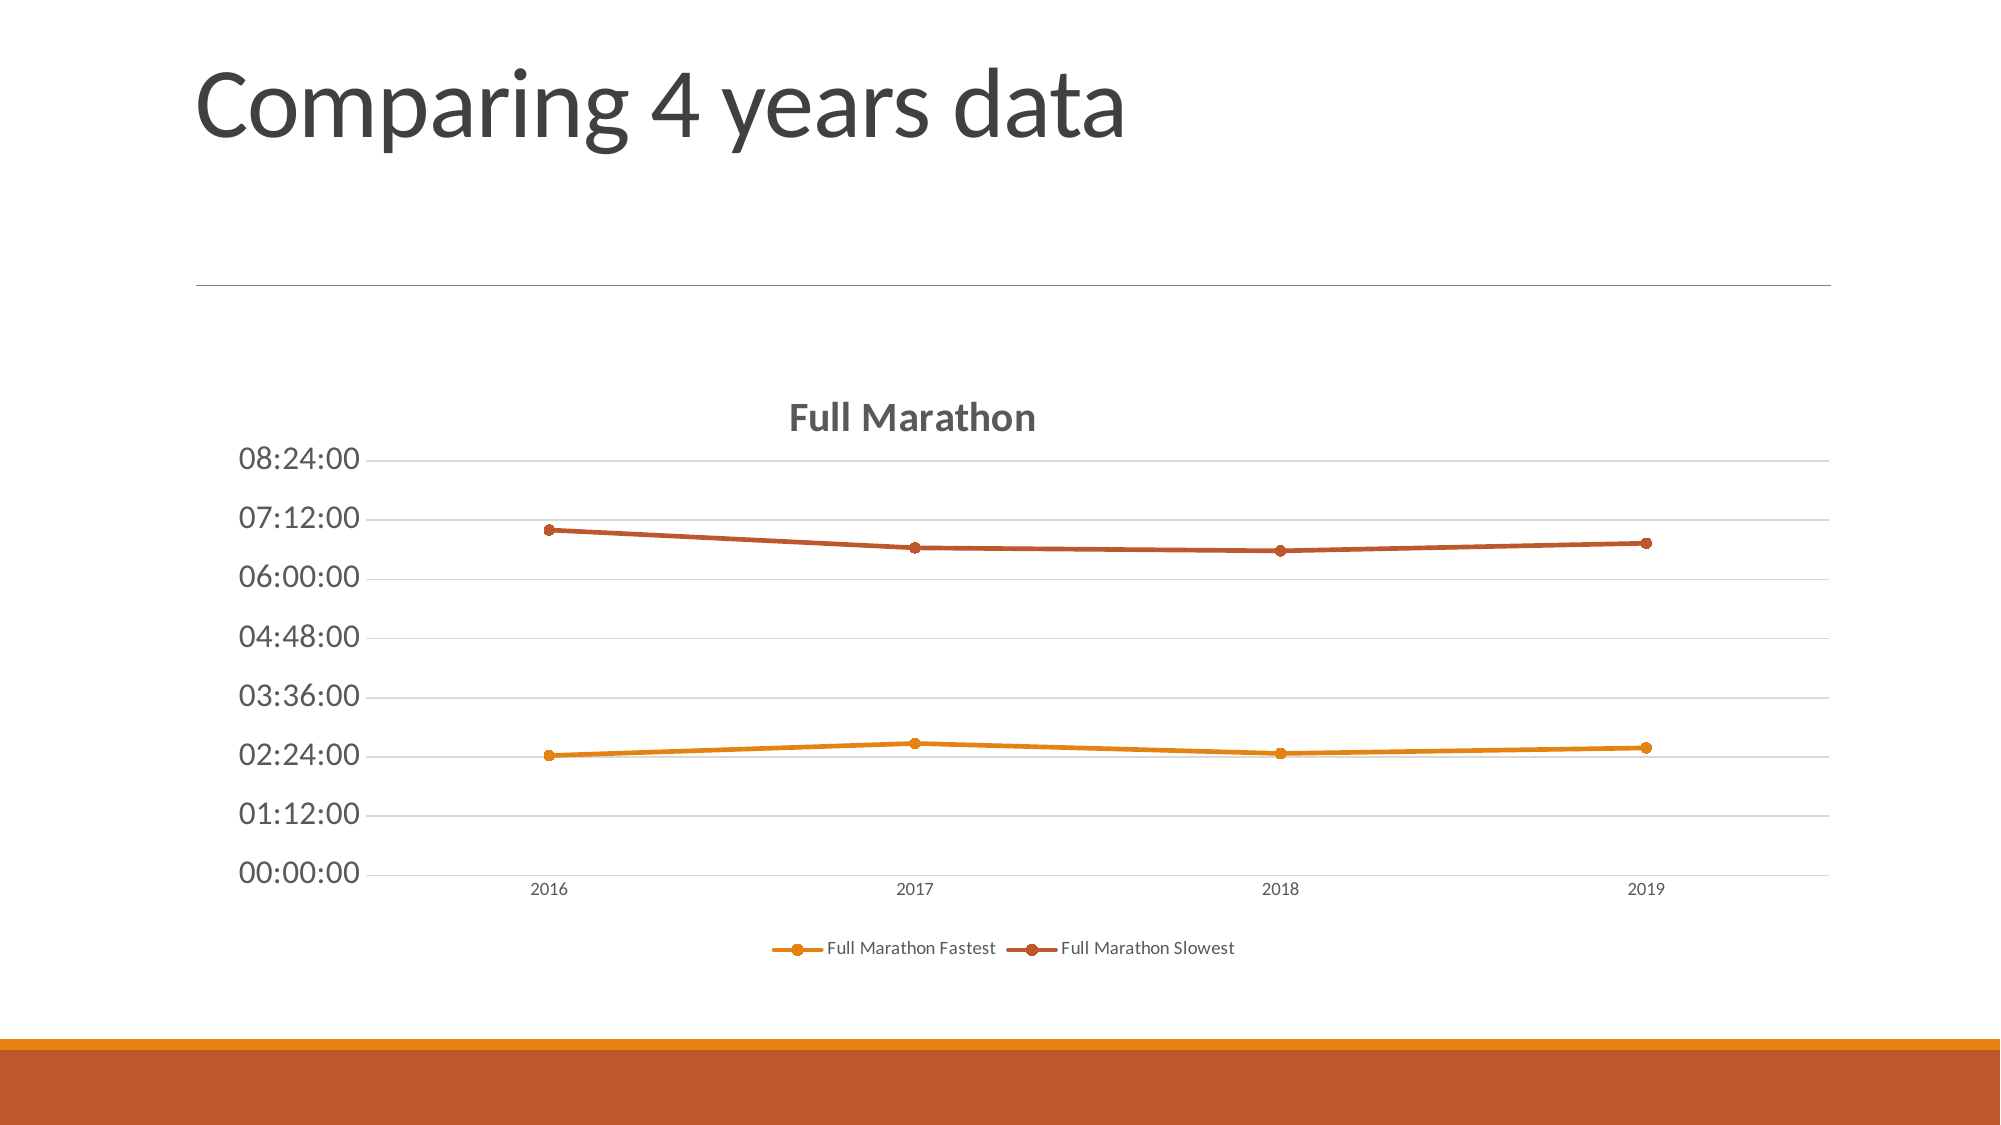

# Comparing 4 years data

### Chart: Full Marathon

| Category | Full Marathon | Full Marathon |
|---|---|---|
| 2016 | 0.10118055555555555 | 0.2916666666666667 |
| 2017 | 0.11140046296296297 | 0.2766087962962963 |
| 2018 | 0.10296296296296296 | 0.2740856481481482 |
| 2019 | 0.10762731481481481 | 0.2804976851851852 |